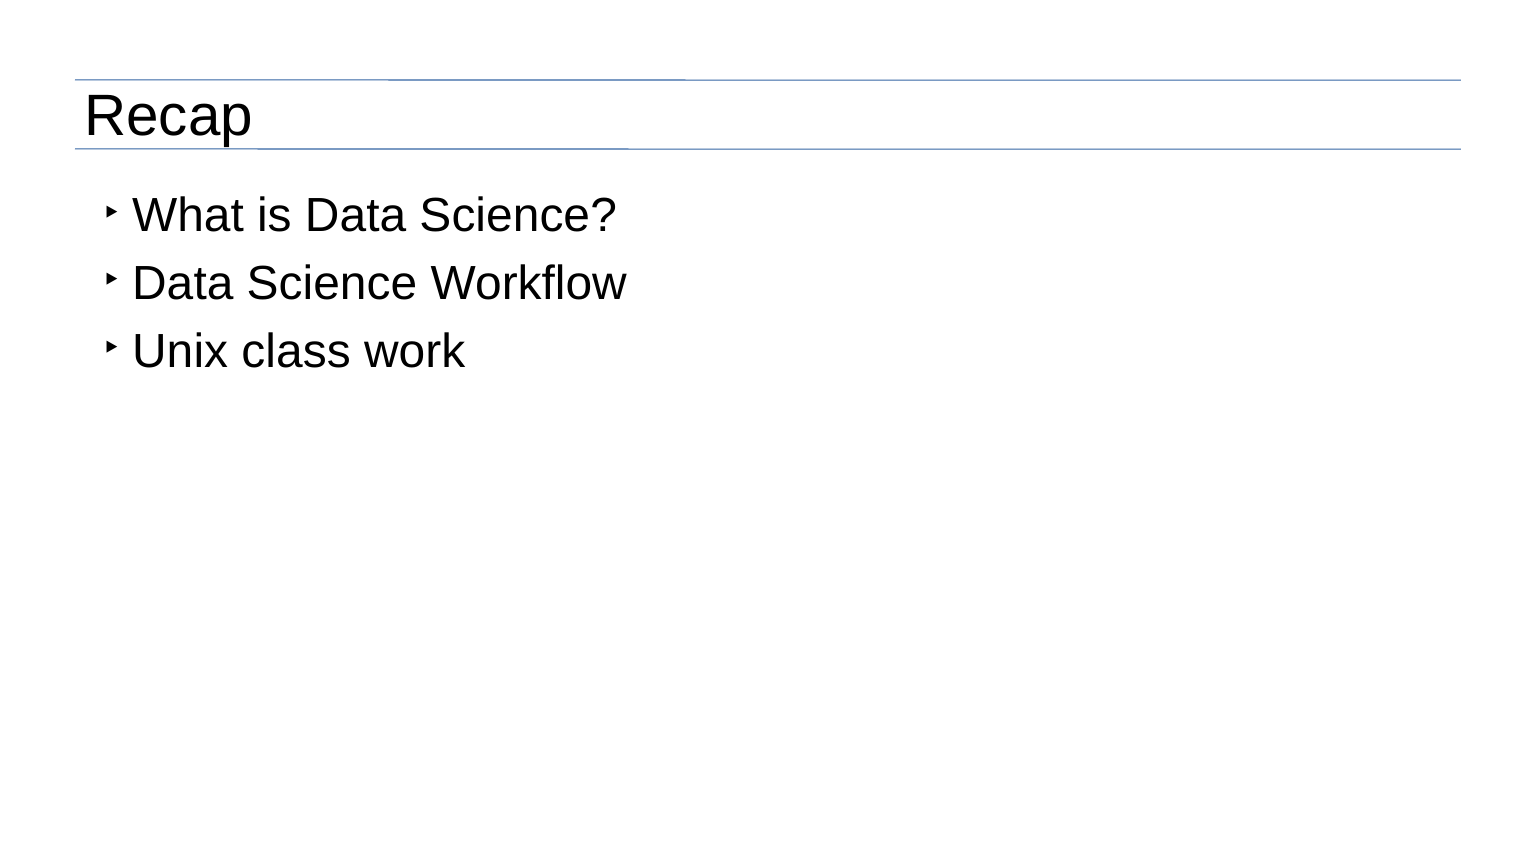

Recap
What is Data Science?
Data Science Workflow
Unix class work